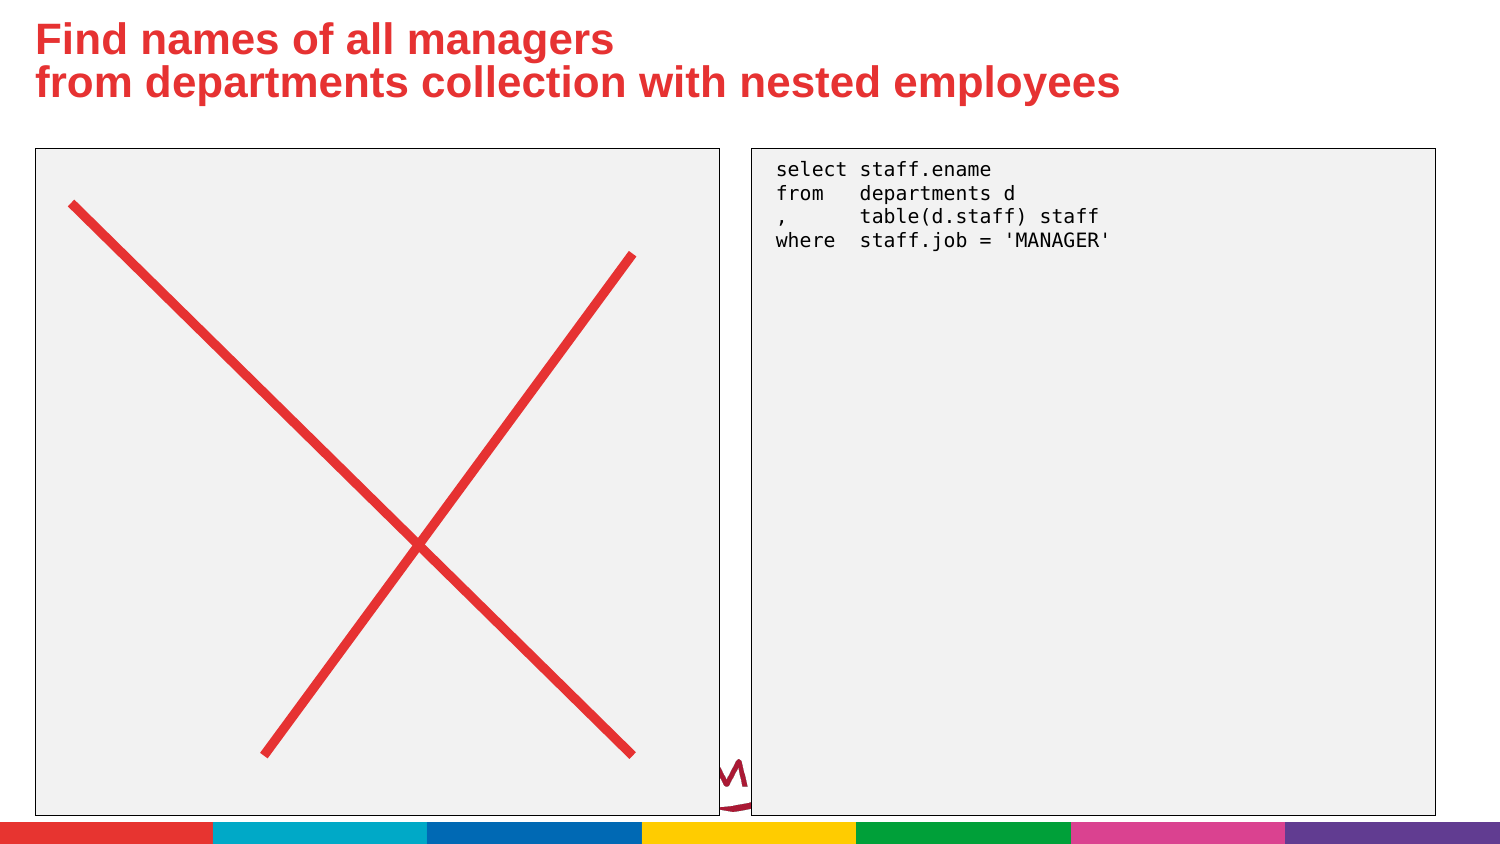

# Find names of all managers from departments collection with nested employees

select staff.ename
from   departments d
,      table(d.staff) staff
where  staff.job = 'MANAGER'